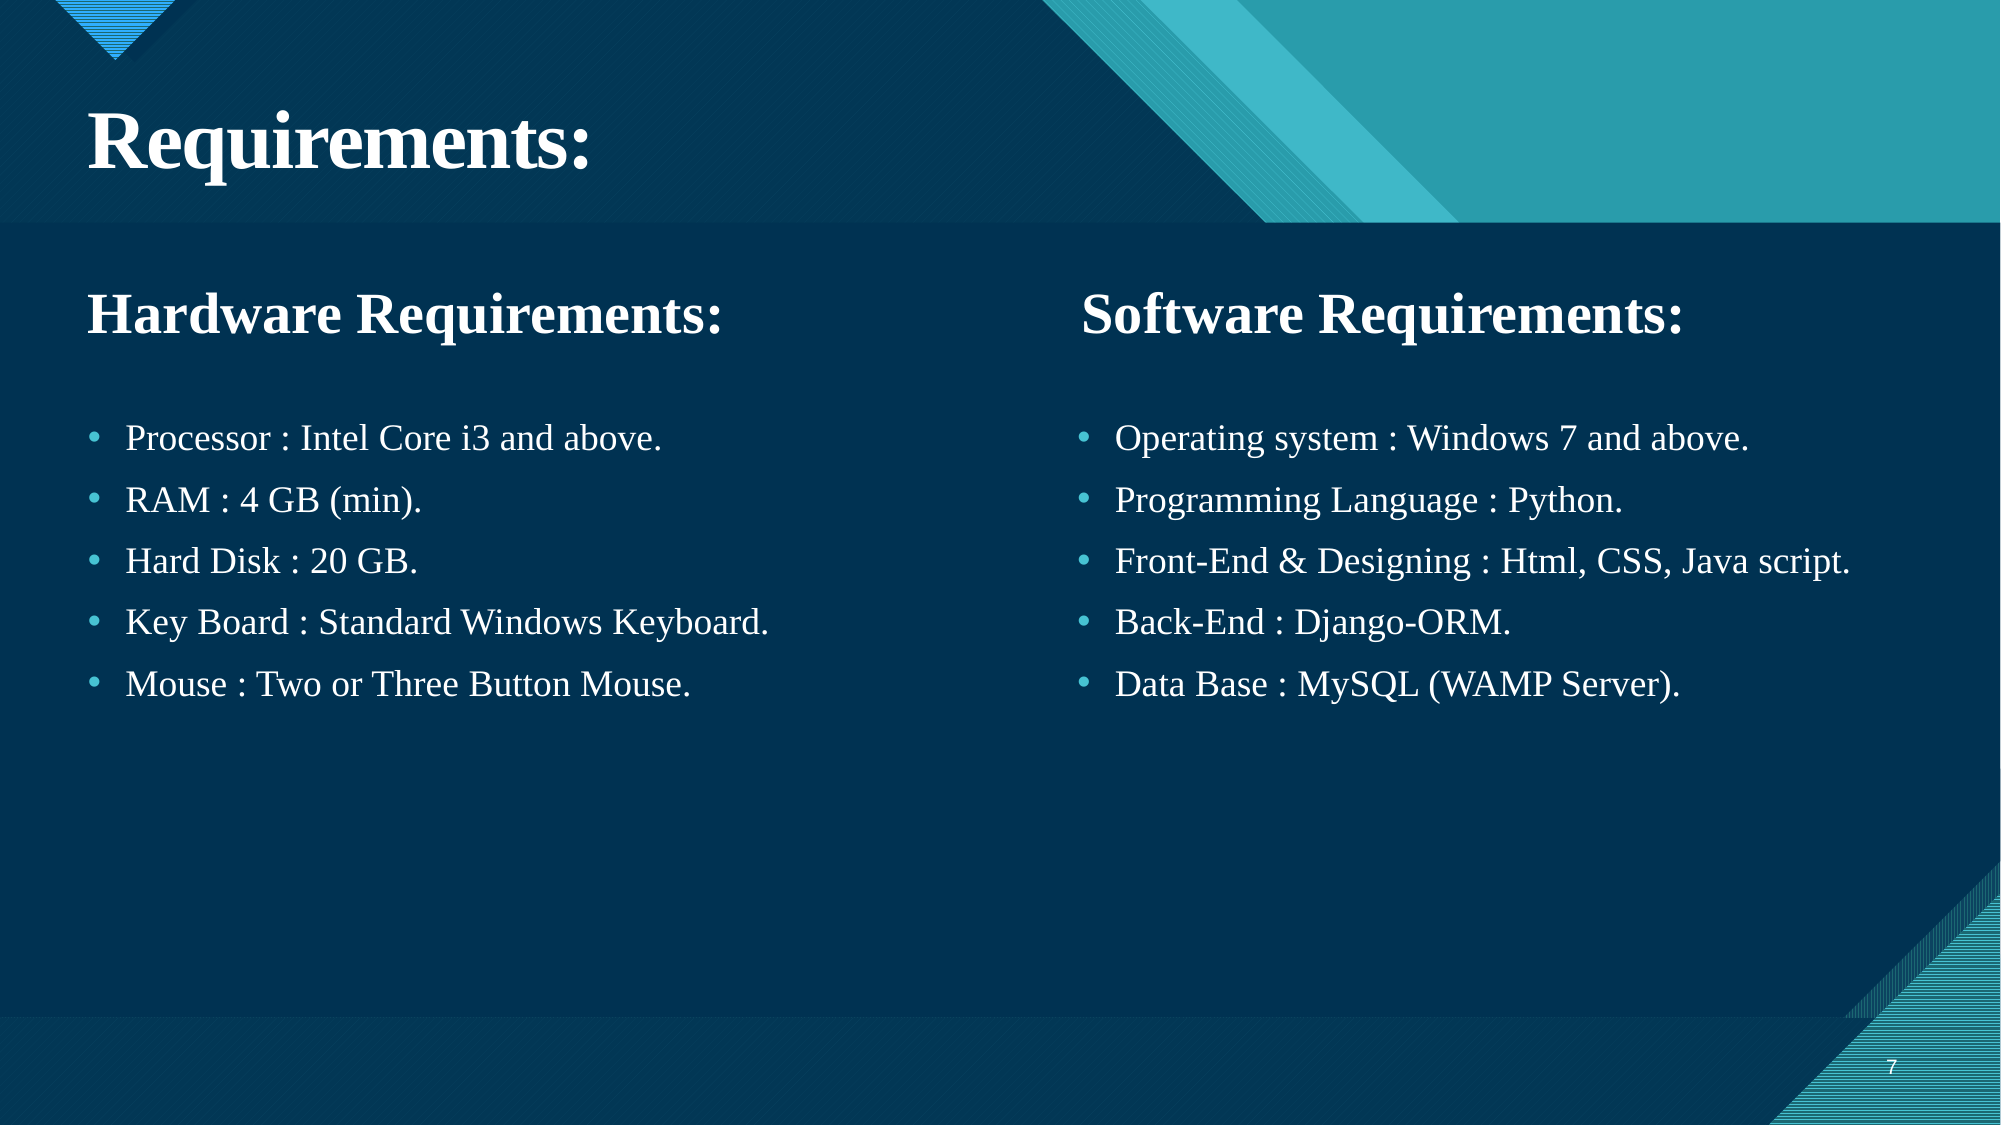

# Requirements:
Hardware Requirements:
Software Requirements:
Processor : Intel Core i3 and above.
RAM : 4 GB (min).
Hard Disk : 20 GB.
Key Board : Standard Windows Keyboard.
Mouse : Two or Three Button Mouse.
Operating system : Windows 7 and above.
Programming Language : Python.
Front-End & Designing : Html, CSS, Java script.
Back-End : Django-ORM.
Data Base : MySQL (WAMP Server).
7